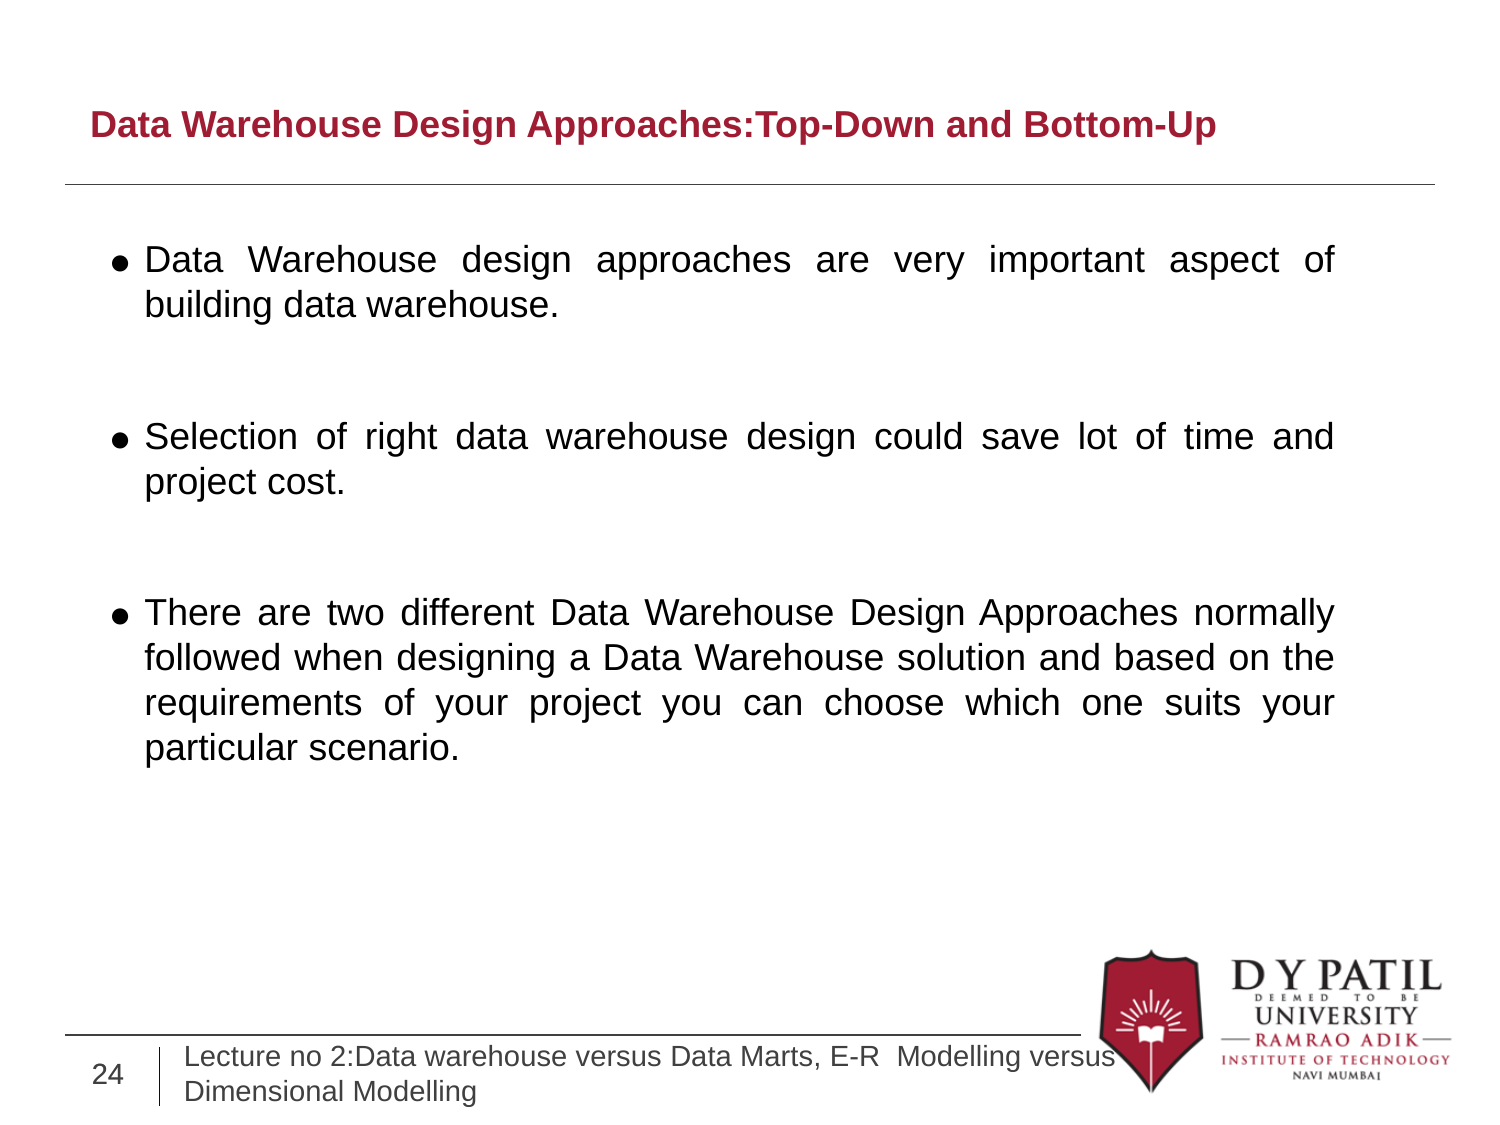

Data Warehouse Design Approaches:Top-Down and Bottom-Up
Data Warehouse design approaches are very important aspect of building data warehouse.

Selection of right data warehouse design could save lot of time and project cost.

There are two different Data Warehouse Design Approaches normally followed when designing a Data Warehouse solution and based on the requirements of your project you can choose which one suits your particular scenario.
24
24

Lecture no 2:Data warehouse versus Data Marts, E-R  Modelling versus Dimensional Modelling